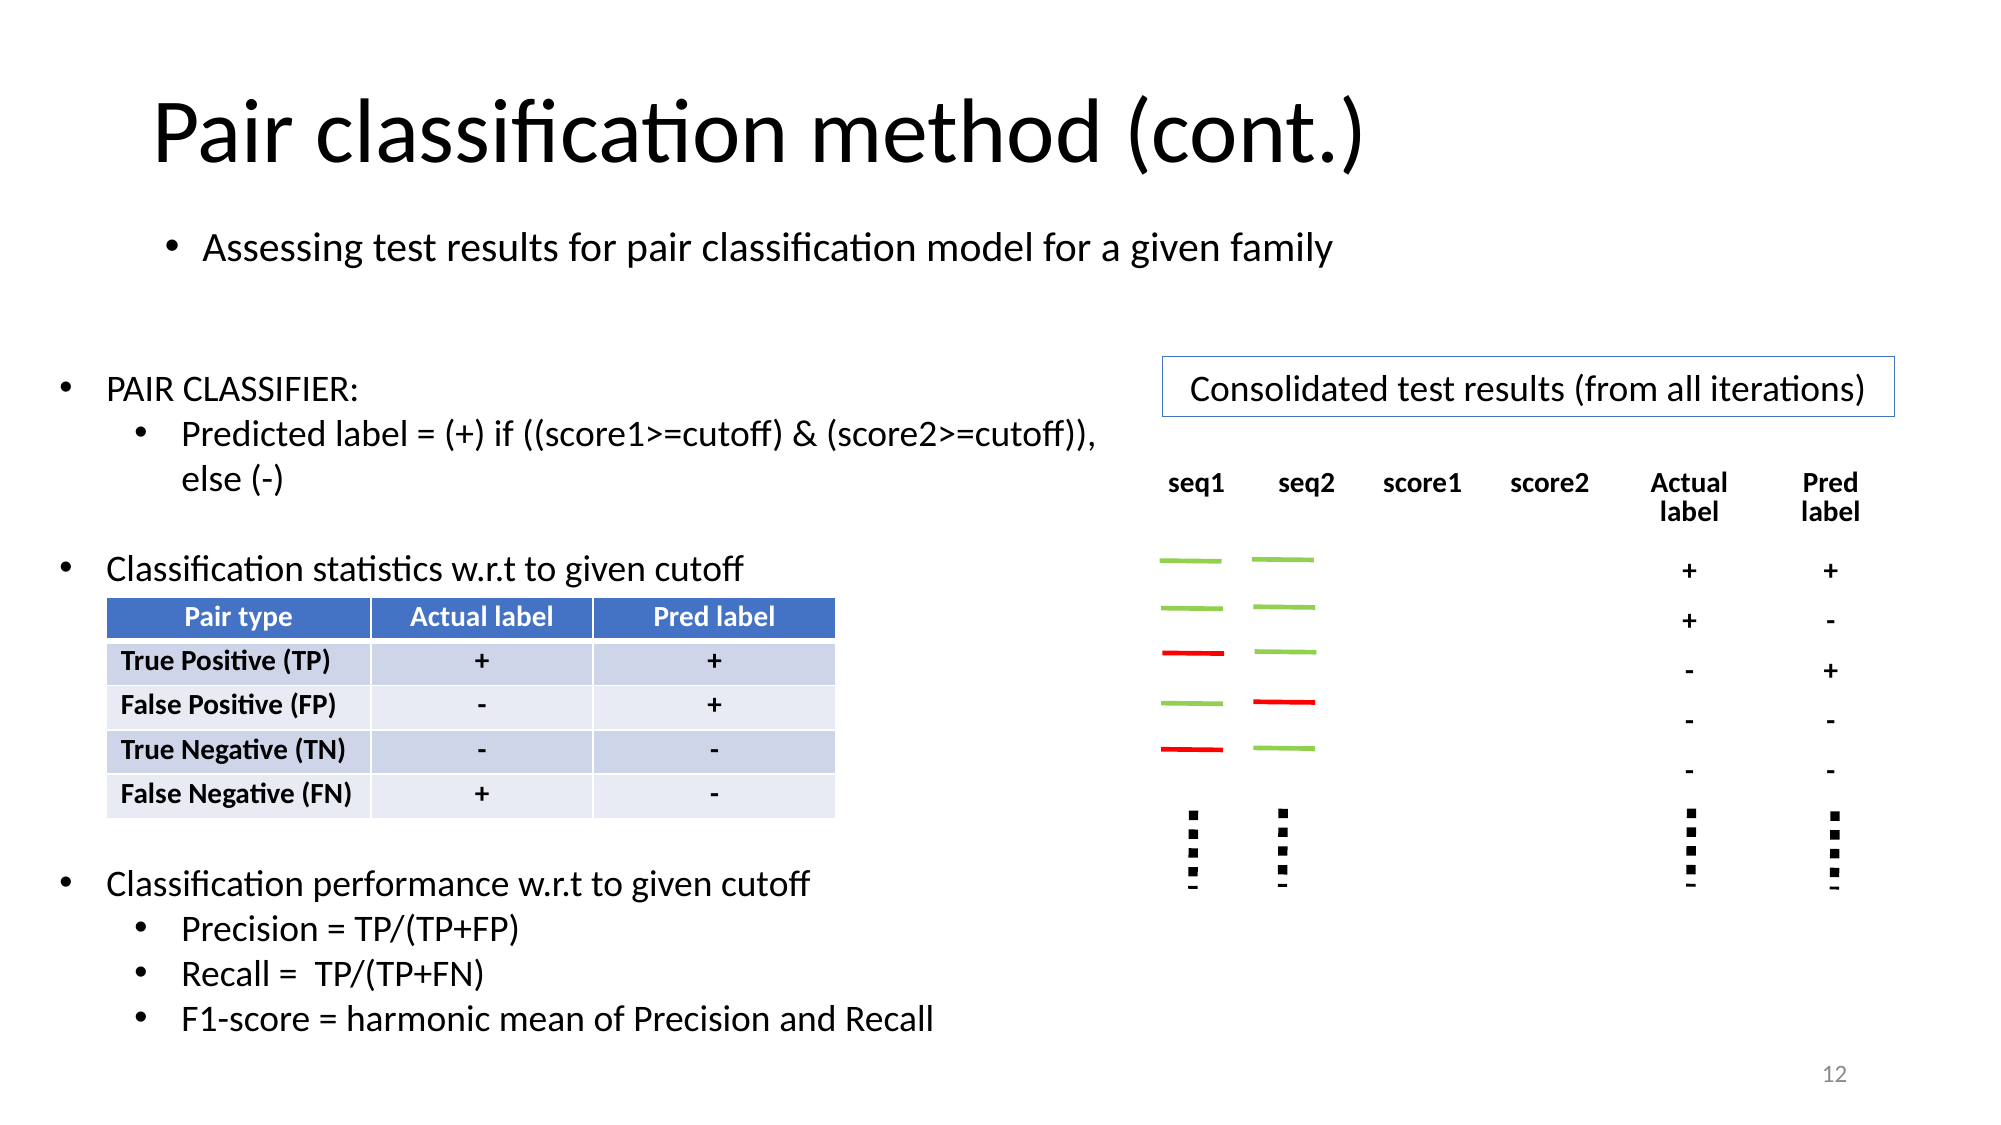

# Pair classification method (cont.)
Assessing test results for pair classification model for a given family
PAIR CLASSIFIER:
Predicted label = (+) if ((score1>=cutoff) & (score2>=cutoff)), else (-)

Classification statistics w.r.t to given cutoff

Classification performance w.r.t to given cutoff
Precision = TP/(TP+FP)
Recall =  TP/(TP+FN)
F1-score = harmonic mean of Precision and Recall
Consolidated test results (from all iterations)
| seq1 | seq2 | score1 | score2 | Actual label | Pred label |
| --- | --- | --- | --- | --- | --- |
|  |  |  |  | + | + |
|  |  |  |  | + | - |
|  |  |  |  | - | + |
|  |  |  |  | - | - |
|  |  |  |  | - | - |
| Pair type | Actual label | Pred label |
| --- | --- | --- |
| True Positive (TP) | + | + |
| False Positive (FP) | - | + |
| True Negative (TN) | - | - |
| False Negative (FN) | + | - |
12